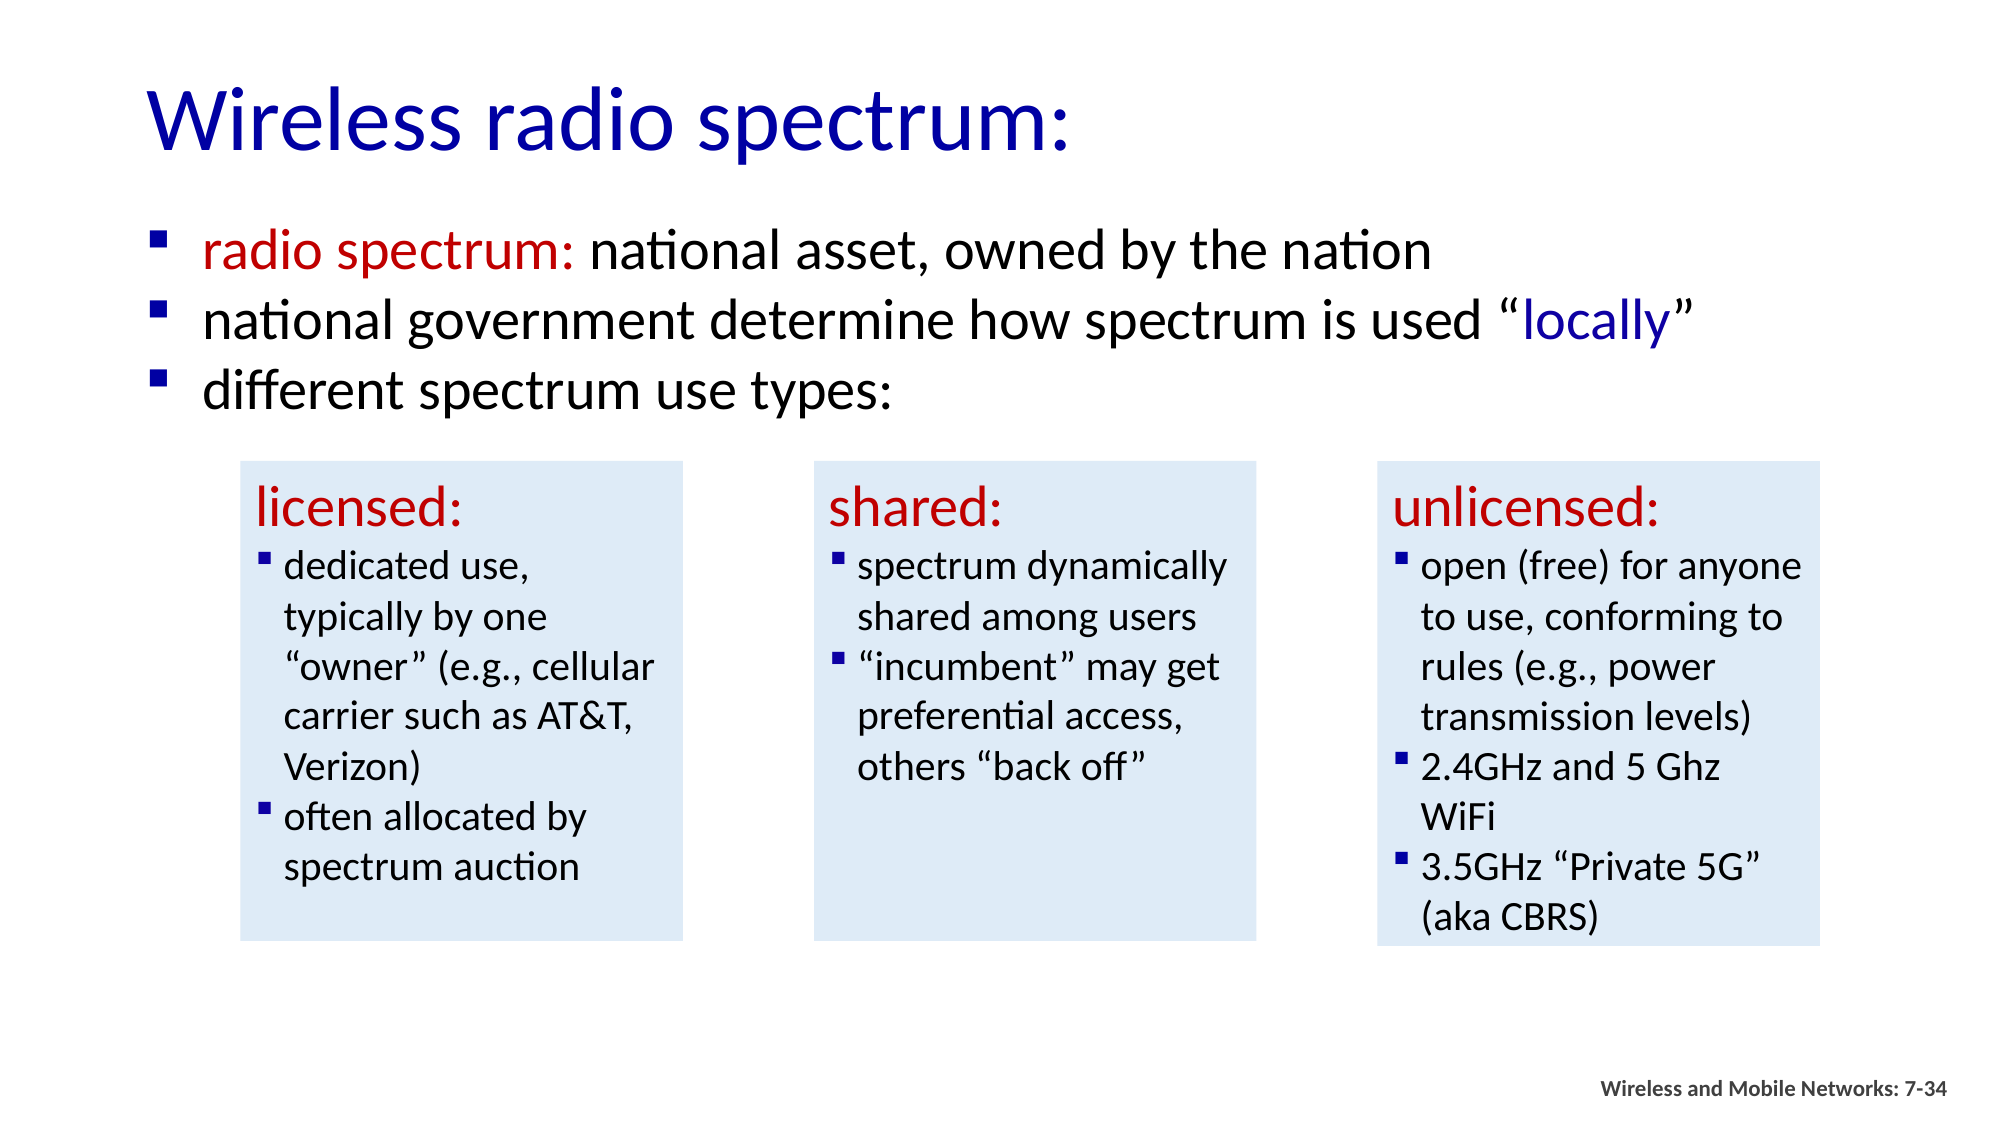

# Wireless radio spectrum:
radio spectrum: national asset, owned by the nation
national government determine how spectrum is used “locally”
different spectrum use types:

licensed:
dedicated use, typically by one “owner” (e.g., cellular carrier such as AT&T, Verizon)
often allocated by spectrum auction

shared:
spectrum dynamically shared among users
“incumbent” may get preferential access, others “back off”

unlicensed:
open (free) for anyone to use, conforming to rules (e.g., power transmission levels)
2.4GHz and 5 Ghz WiFi
3.5GHz “Private 5G” (aka CBRS)
Wireless and Mobile Networks: 7-34